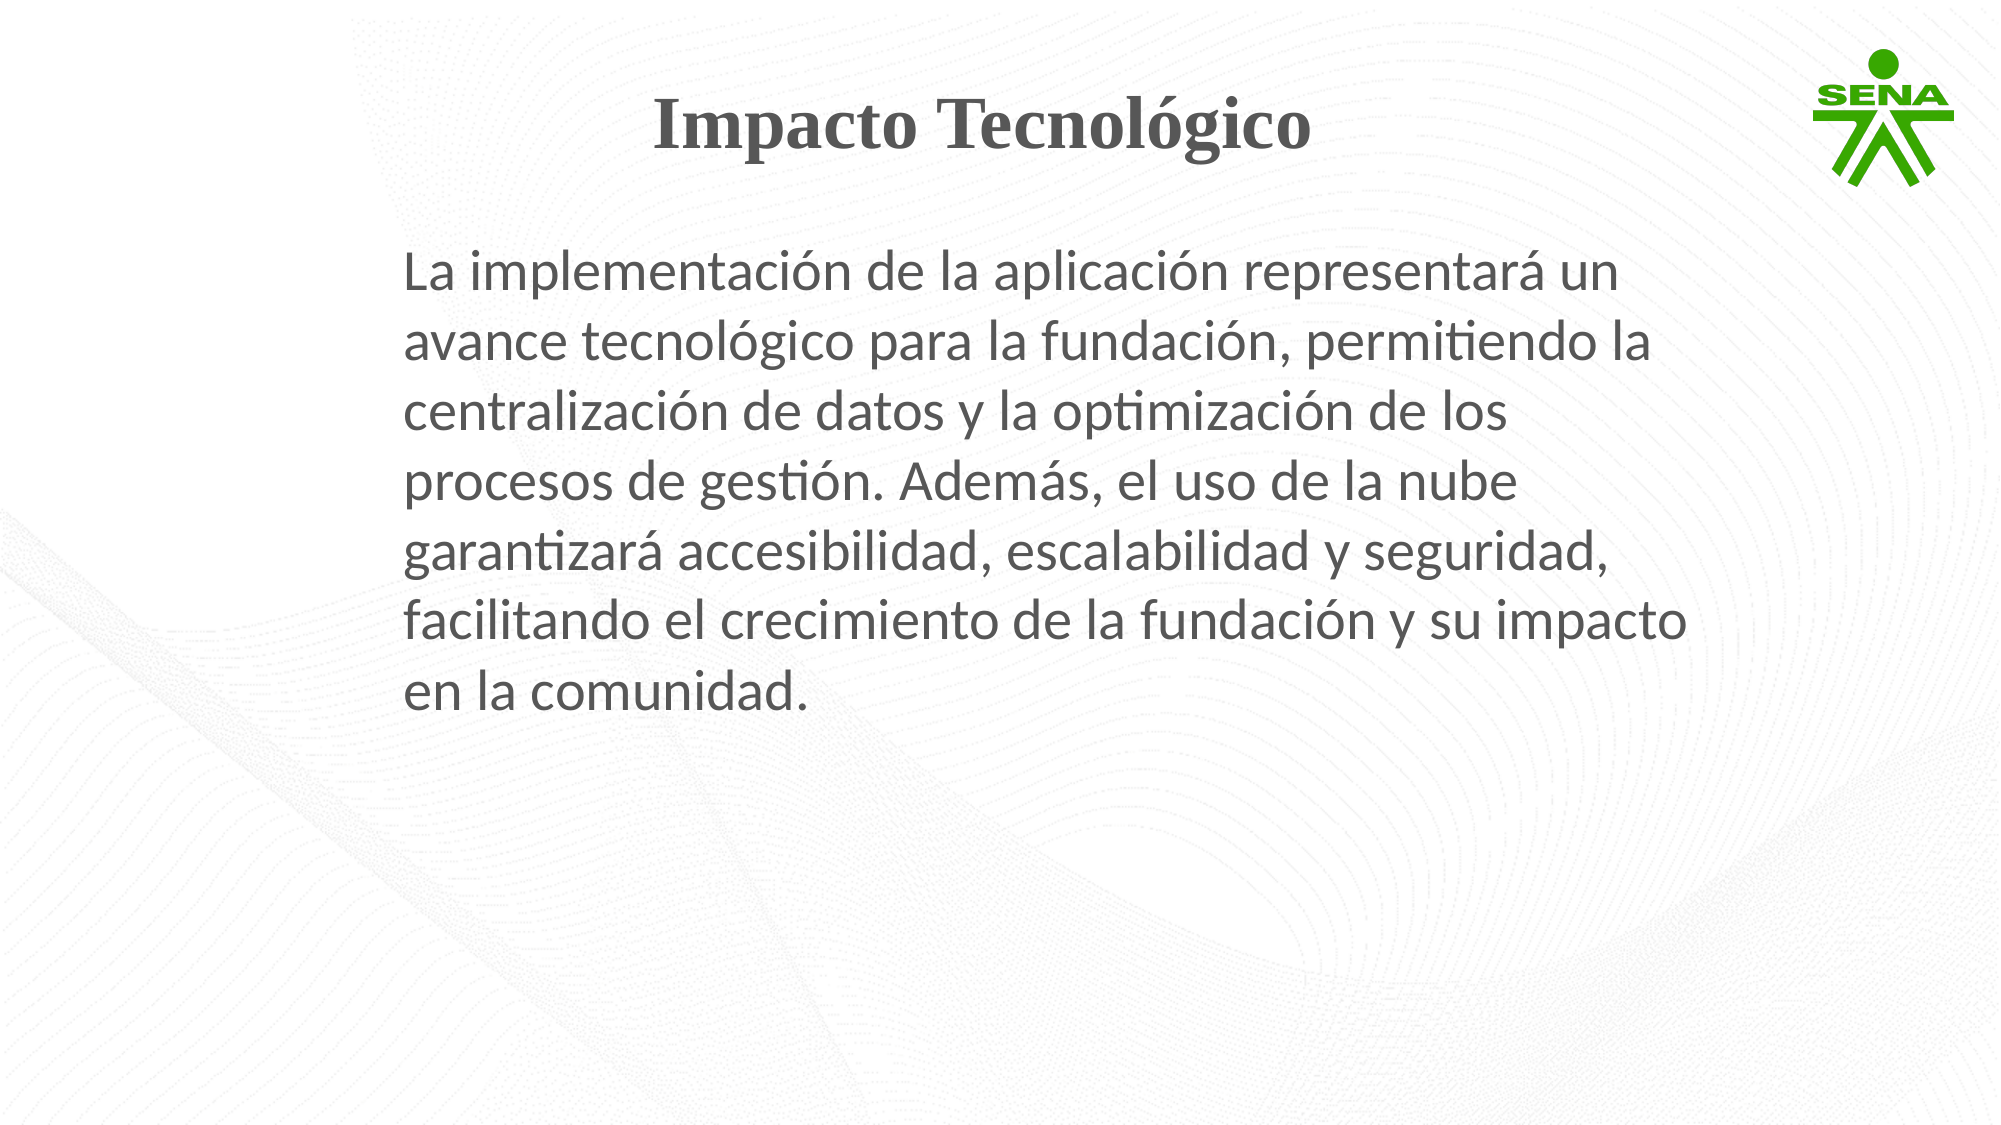

Impacto Tecnológico
La implementación de la aplicación representará un avance tecnológico para la fundación, permitiendo la centralización de datos y la optimización de los procesos de gestión. Además, el uso de la nube garantizará accesibilidad, escalabilidad y seguridad, facilitando el crecimiento de la fundación y su impacto en la comunidad.